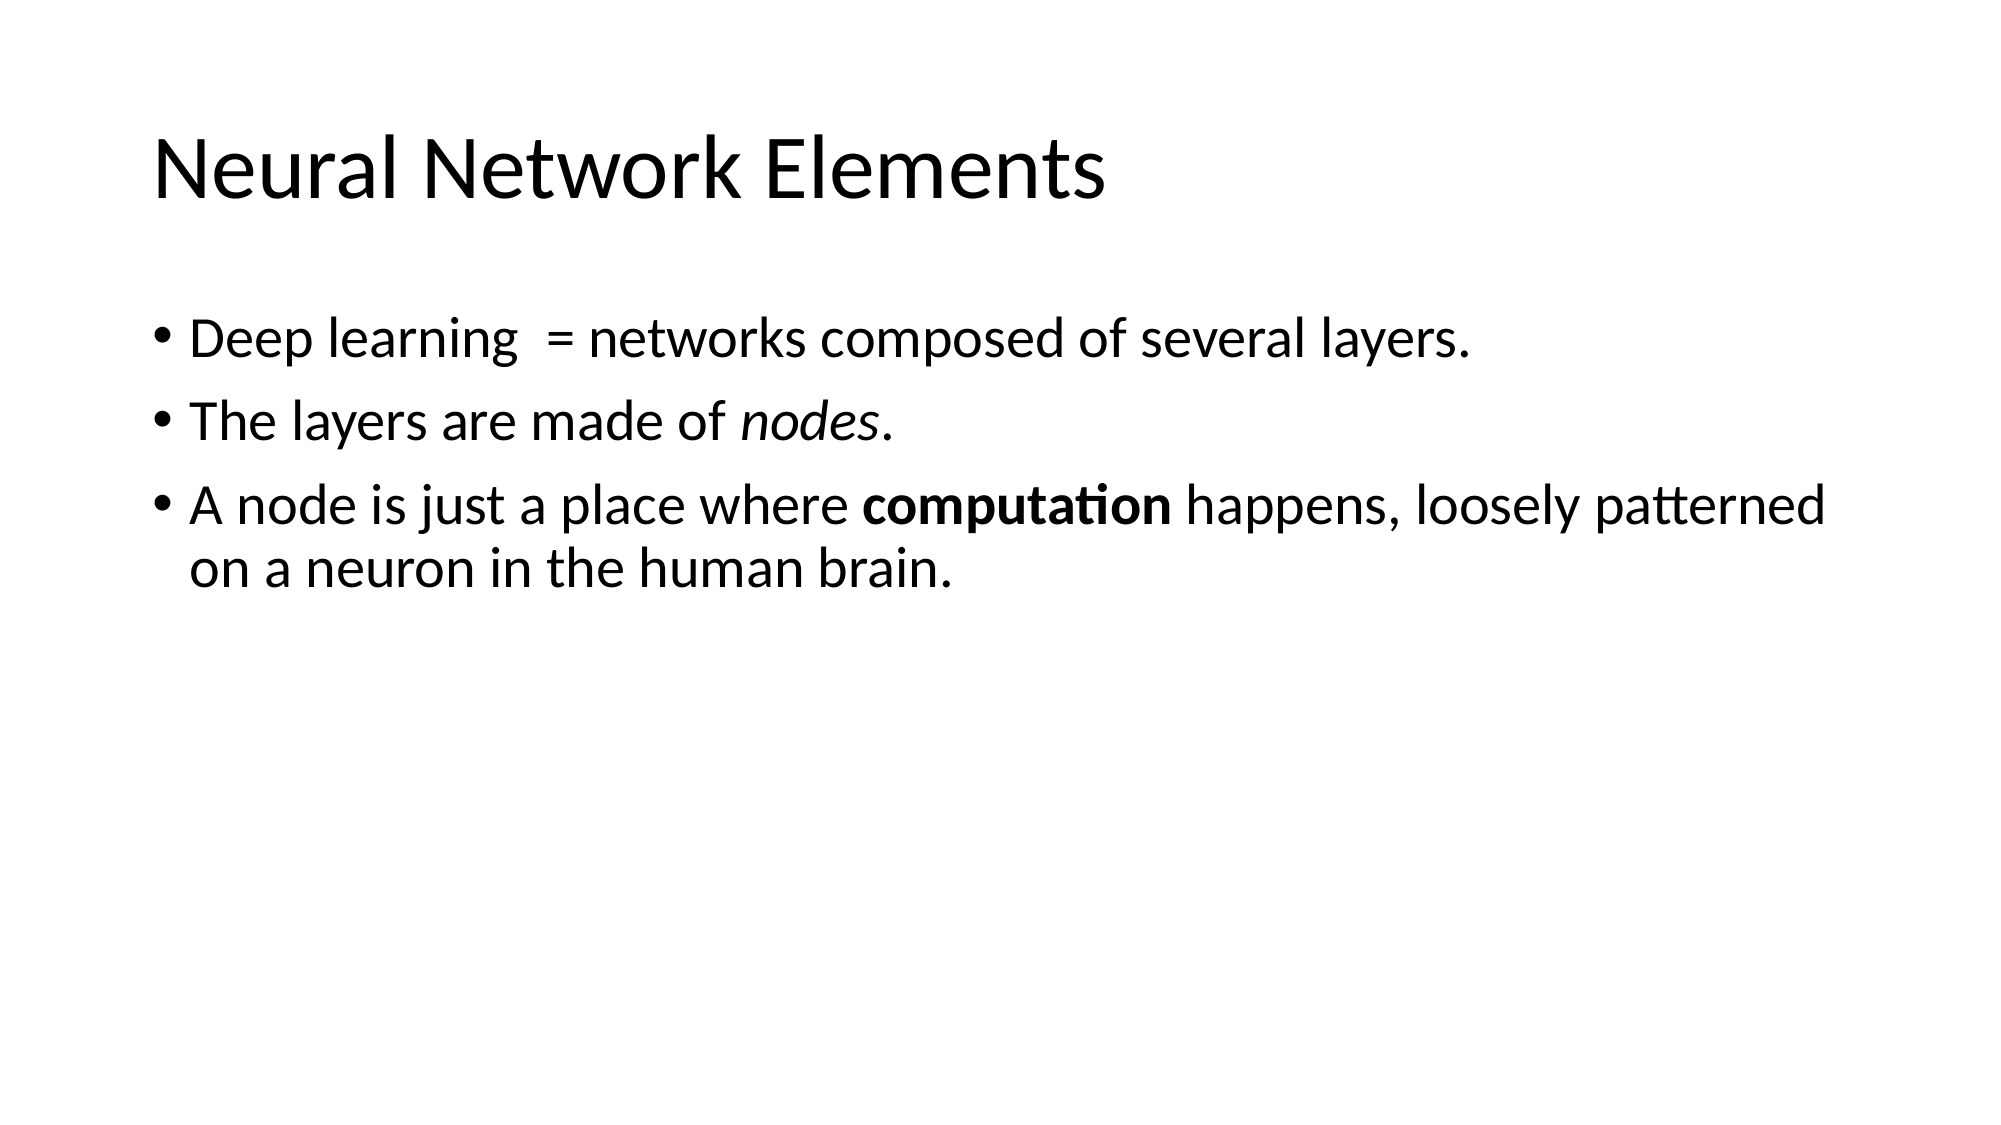

# Neural Network Elements
Deep learning  = networks composed of several layers.
The layers are made of nodes.
A node is just a place where computation happens, loosely patterned on a neuron in the human brain.